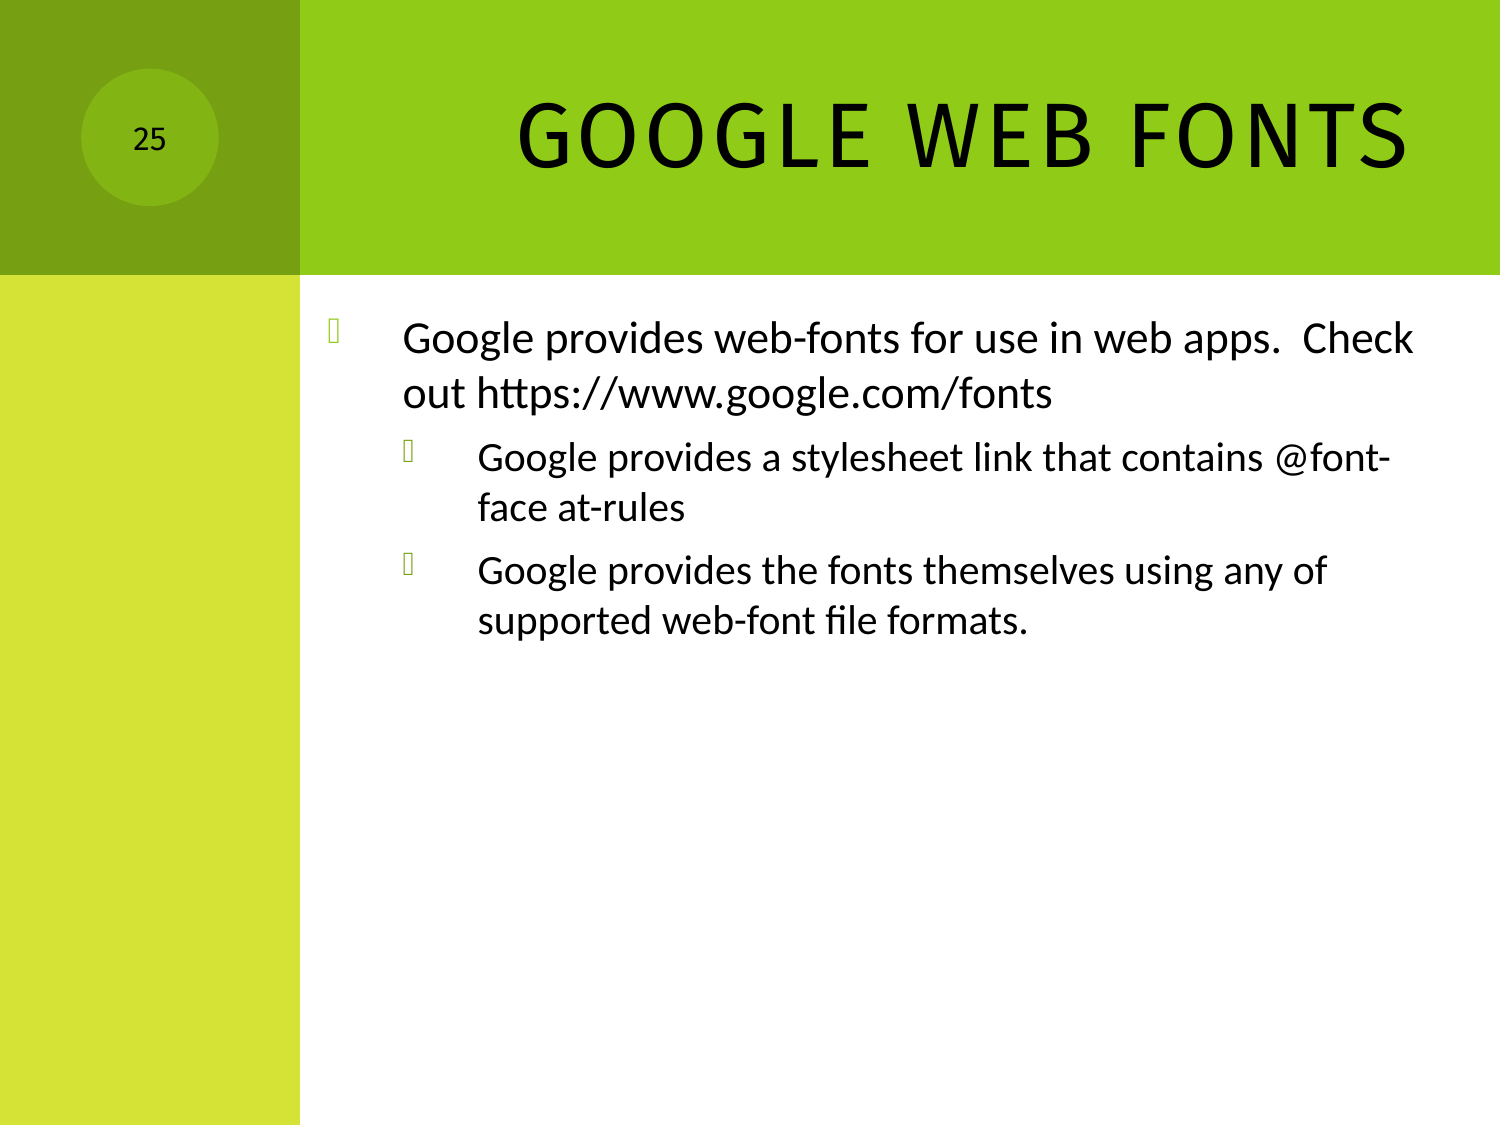

# Google web fonts
25
Google provides web-fonts for use in web apps.  Check out https://www.google.com/fonts
Google provides a stylesheet link that contains @font-face at-rules
Google provides the fonts themselves using any of supported web-font file formats.